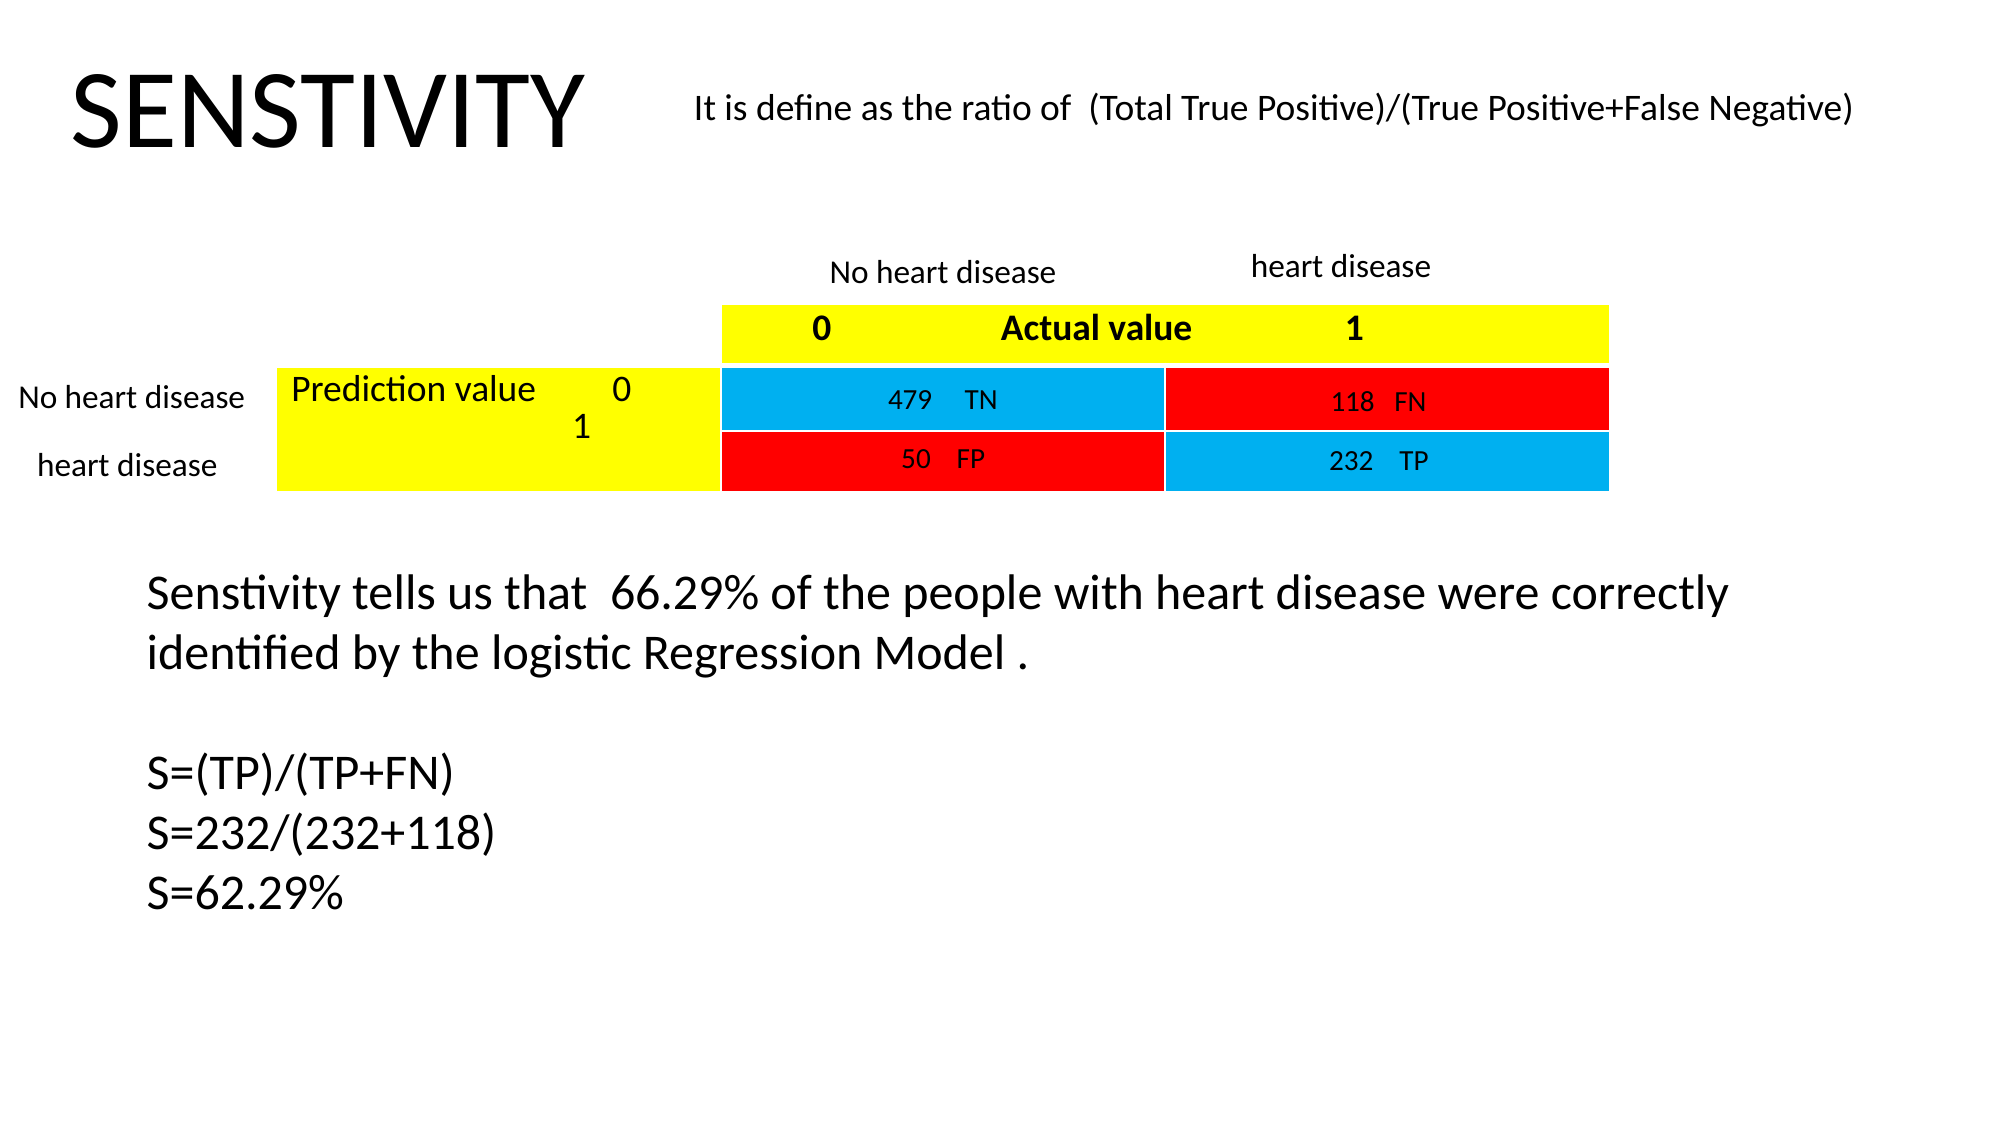

SENSTIVITY

It is define as the ratio of  (Total True Positive)/(True Positive+False Negative)
 heart disease
No heart disease
|  | 0 Actual value 1 |  |
| --- | --- | --- |
| Prediction value 0 1 | 45 |  |
|  |  |  |
No heart disease
479     TN
118   FN
50    FP
232    TP
 heart disease
Senstivity tells us that  66.29% of the people with heart disease were correctly identified by the logistic Regression Model .

S=(TP)/(TP+FN)
S=232/(232+118)
S=62.29%